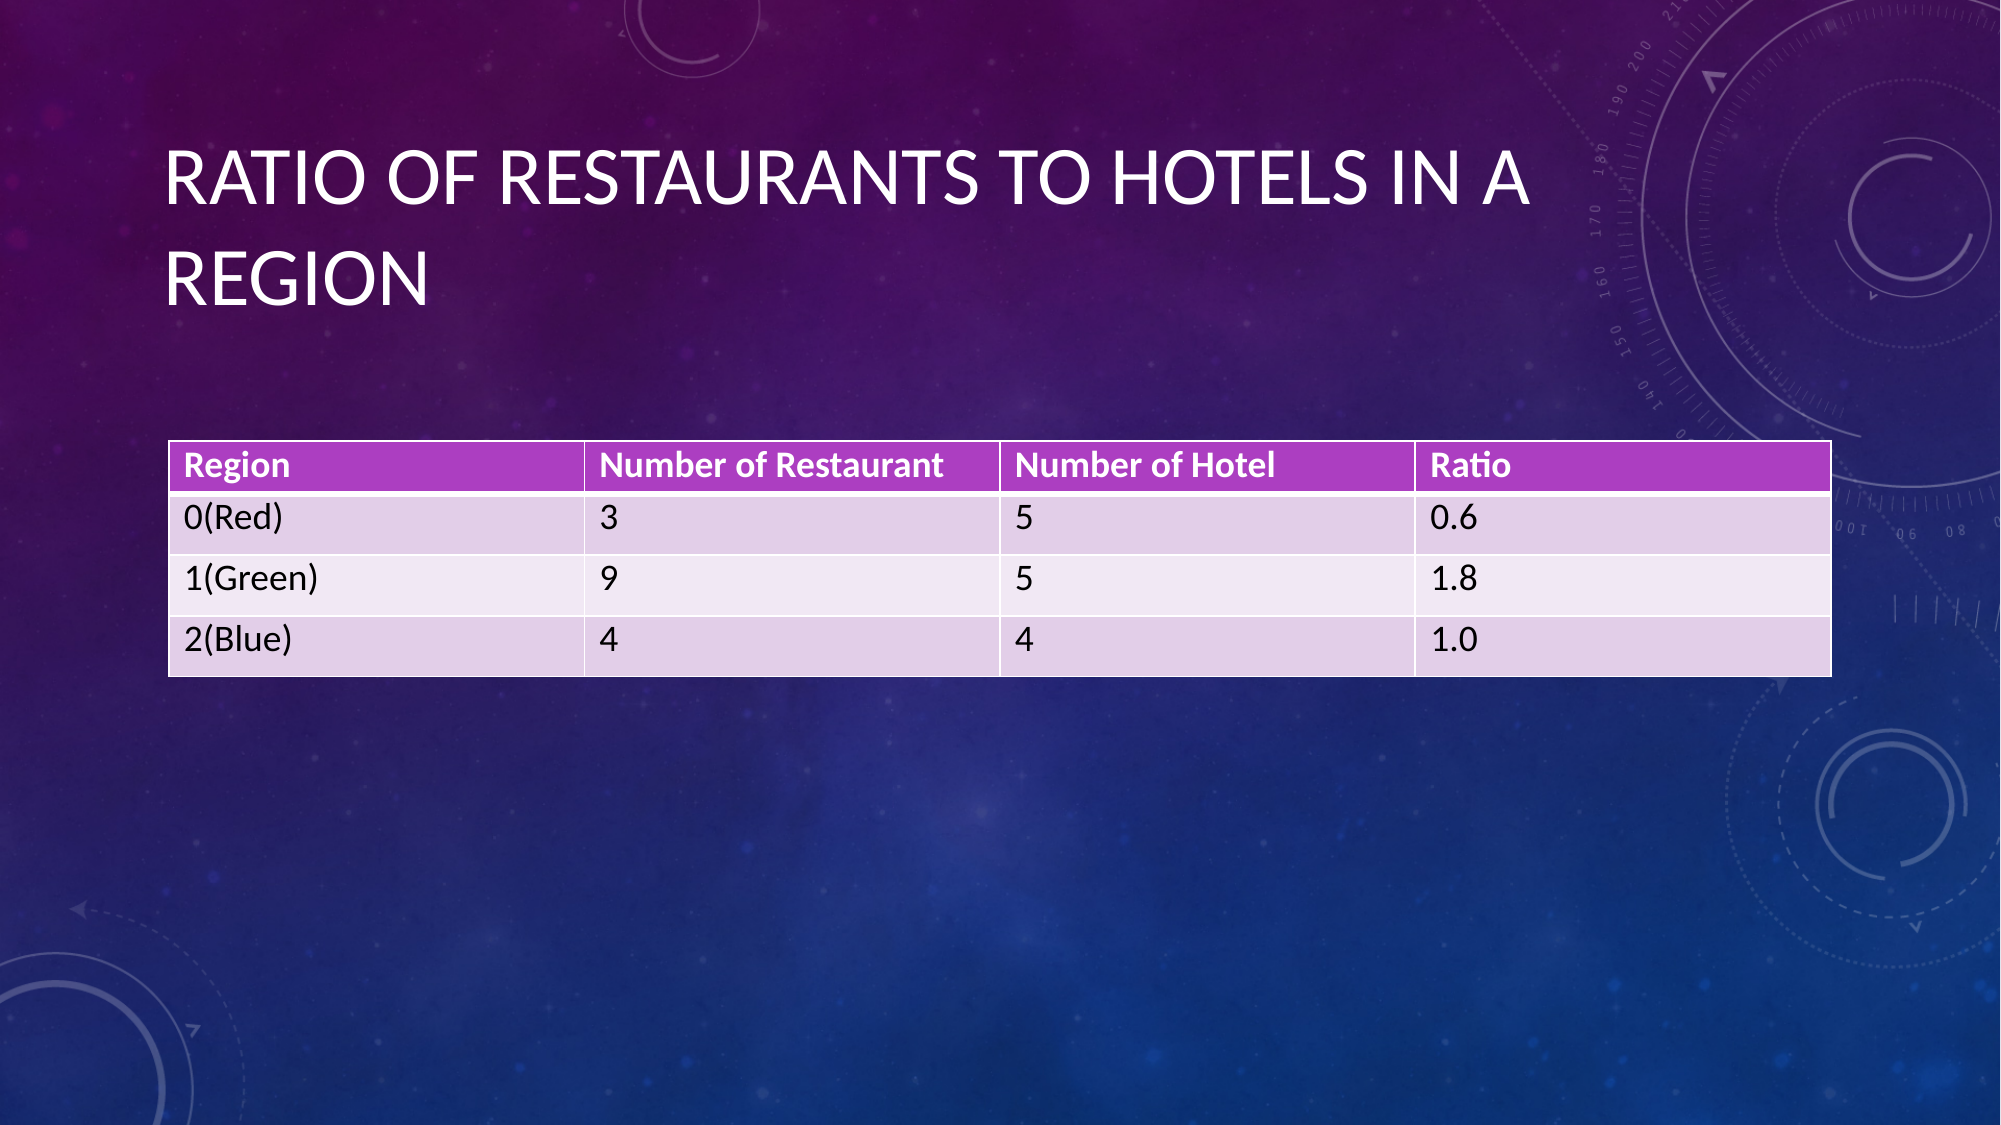

# RATIO of restaurants to hotels in a region
| Region | Number of Restaurant | Number of Hotel | Ratio |
| --- | --- | --- | --- |
| 0(Red) | 3 | 5 | 0.6 |
| 1(Green) | 9 | 5 | 1.8 |
| 2(Blue) | 4 | 4 | 1.0 |